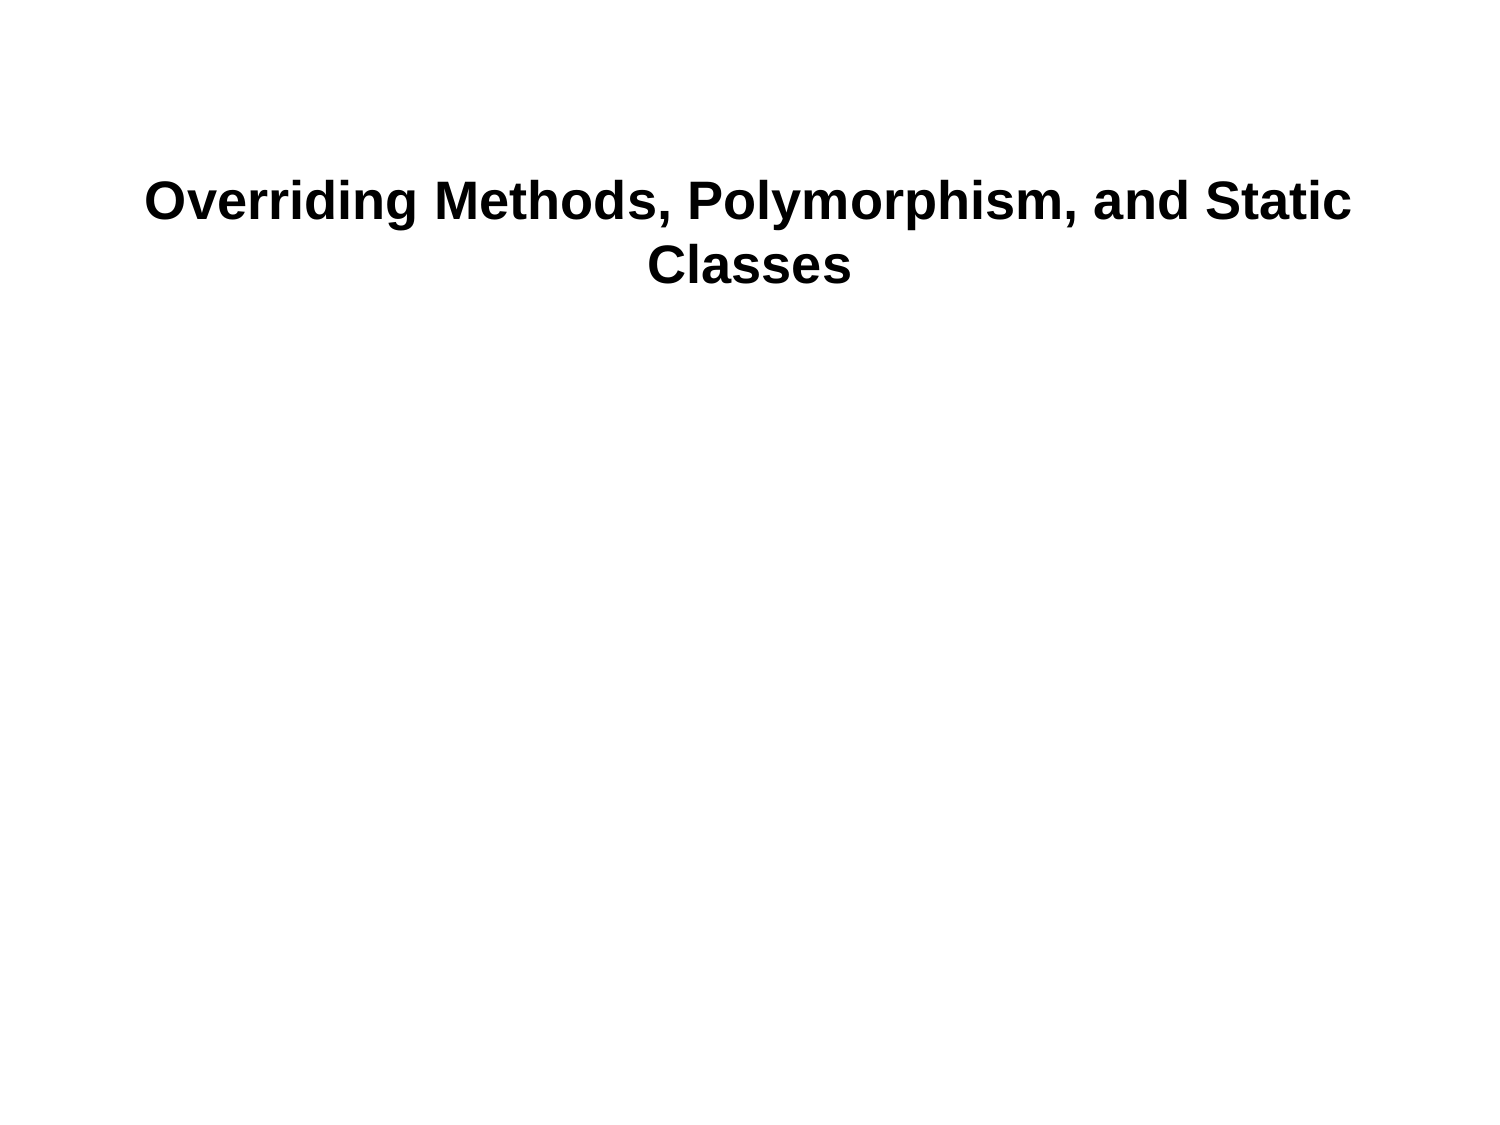

# Overriding Methods, Polymorphism, and Static Classes